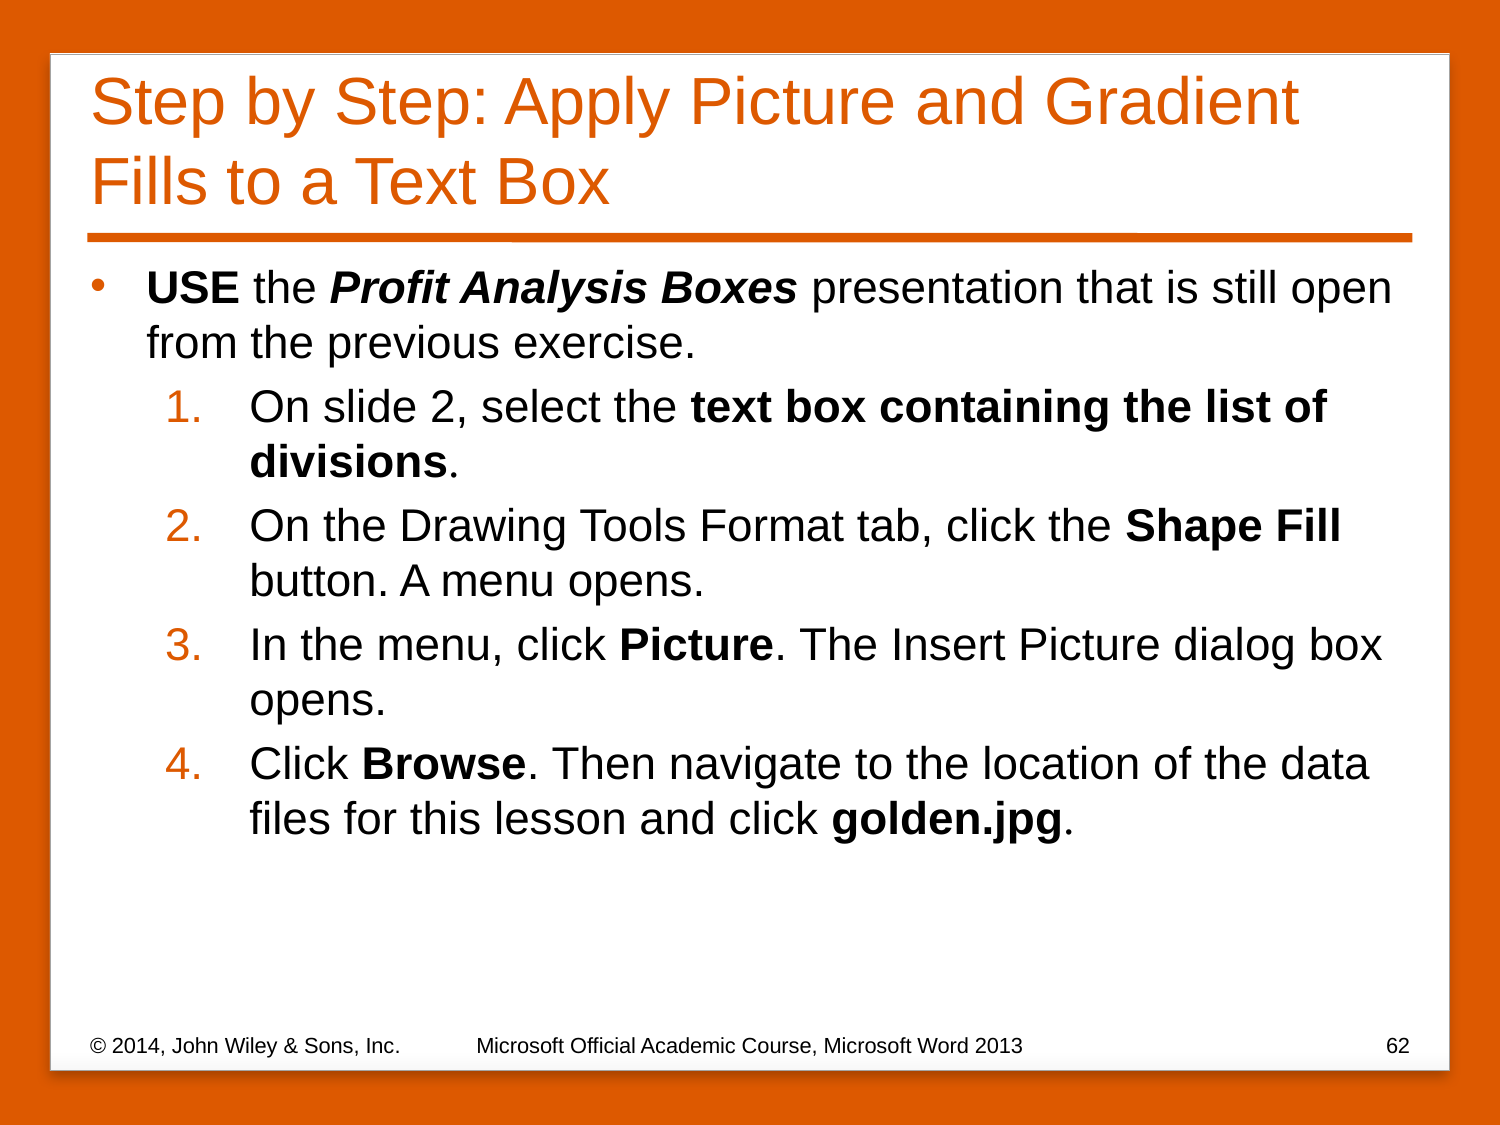

# Step by Step: Apply Picture and Gradient Fills to a Text Box
USE the Profit Analysis Boxes presentation that is still open from the previous exercise.
On slide 2, select the text box containing the list of divisions.
On the Drawing Tools Format tab, click the Shape Fill button. A menu opens.
In the menu, click Picture. The Insert Picture dialog box opens.
Click Browse. Then navigate to the location of the data files for this lesson and click golden.jpg.
© 2014, John Wiley & Sons, Inc.
Microsoft Official Academic Course, Microsoft Word 2013
62